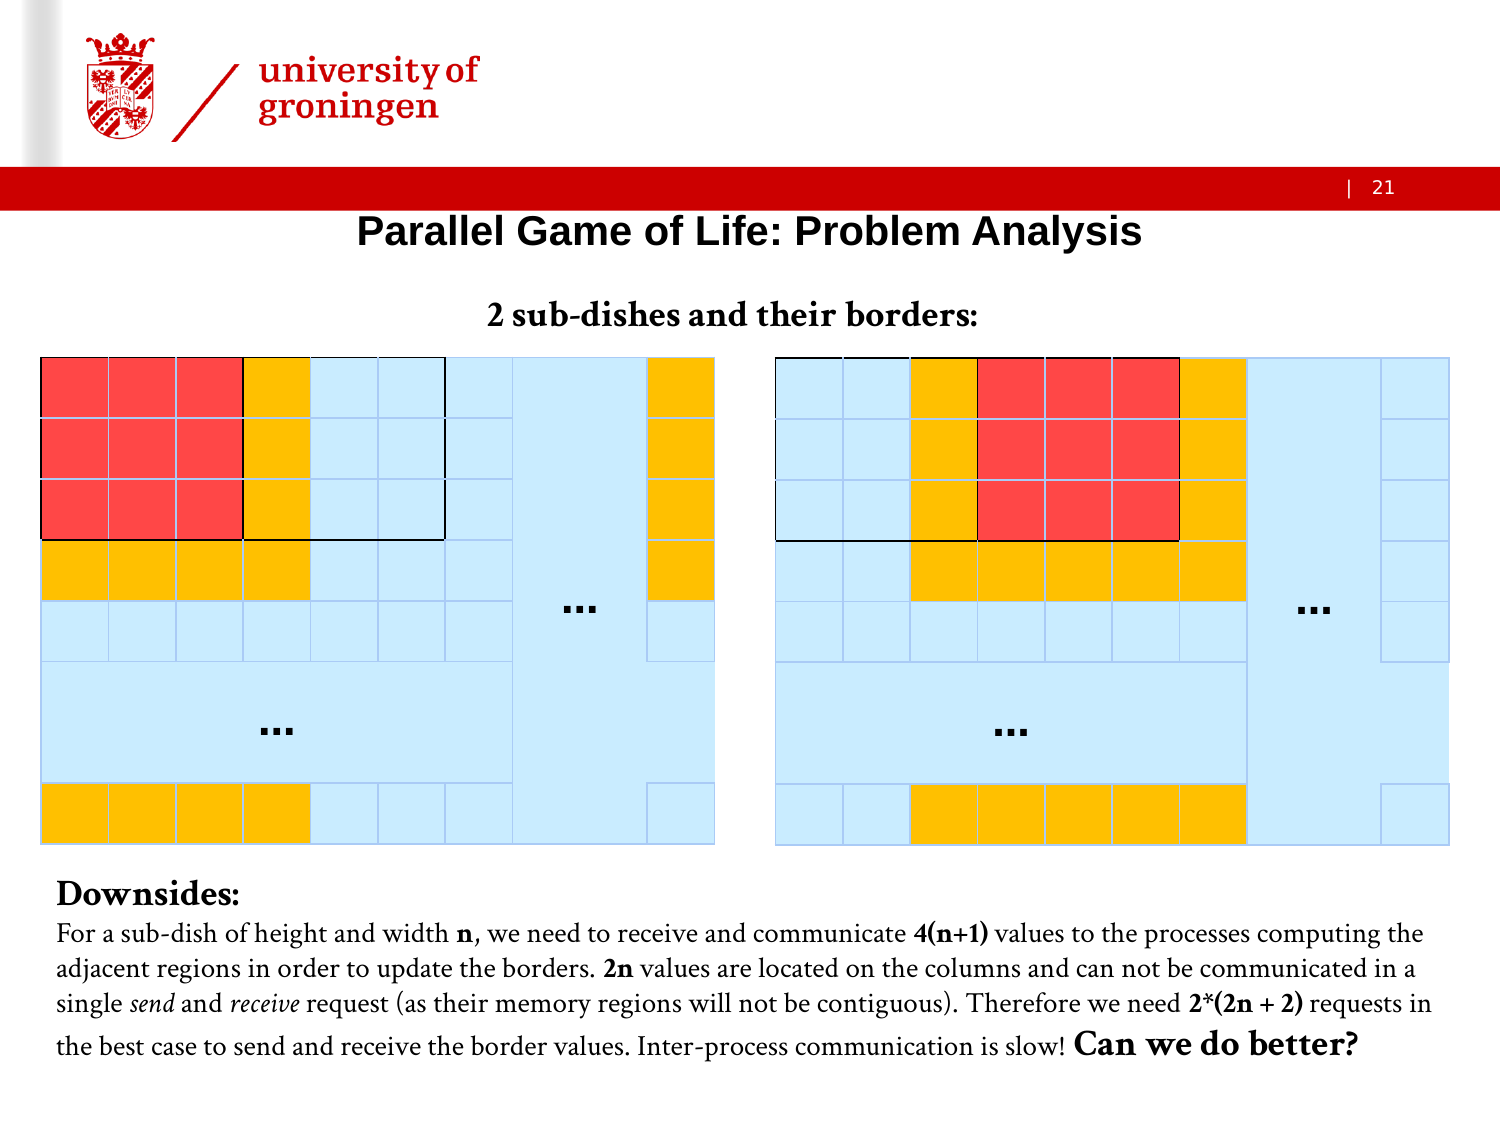

Parallel Game of Life: Problem Analysis
2 sub-dishes and their borders:
|  |  |  |  |  |  |  | … |  |
| --- | --- | --- | --- | --- | --- | --- | --- | --- |
|  |  |  |  |  |  |  |  |  |
|  |  |  |  |  |  |  |  |  |
|  |  |  |  |  |  |  |  |  |
|  |  |  |  |  |  |  |  |  |
| … |  |  |  |  |  |  |  |  |
|  |  |  |  |  |  |  |  |  |
|  |  |  |  |  |  |  | … |  |
| --- | --- | --- | --- | --- | --- | --- | --- | --- |
|  |  |  |  |  |  |  |  |  |
|  |  |  |  |  |  |  |  |  |
|  |  |  |  |  |  |  |  |  |
|  |  |  |  |  |  |  |  |  |
| … |  |  |  |  |  |  |  |  |
|  |  |  |  |  |  |  |  |  |
Downsides:
For a sub-dish of height and width n, we need to receive and communicate 4(n+1) values to the processes computing the adjacent regions in order to update the borders. 2n values are located on the columns and can not be communicated in a single send and receive request (as their memory regions will not be contiguous). Therefore we need 2*(2n + 2) requests in the best case to send and receive the border values. Inter-process communication is slow! Can we do better?